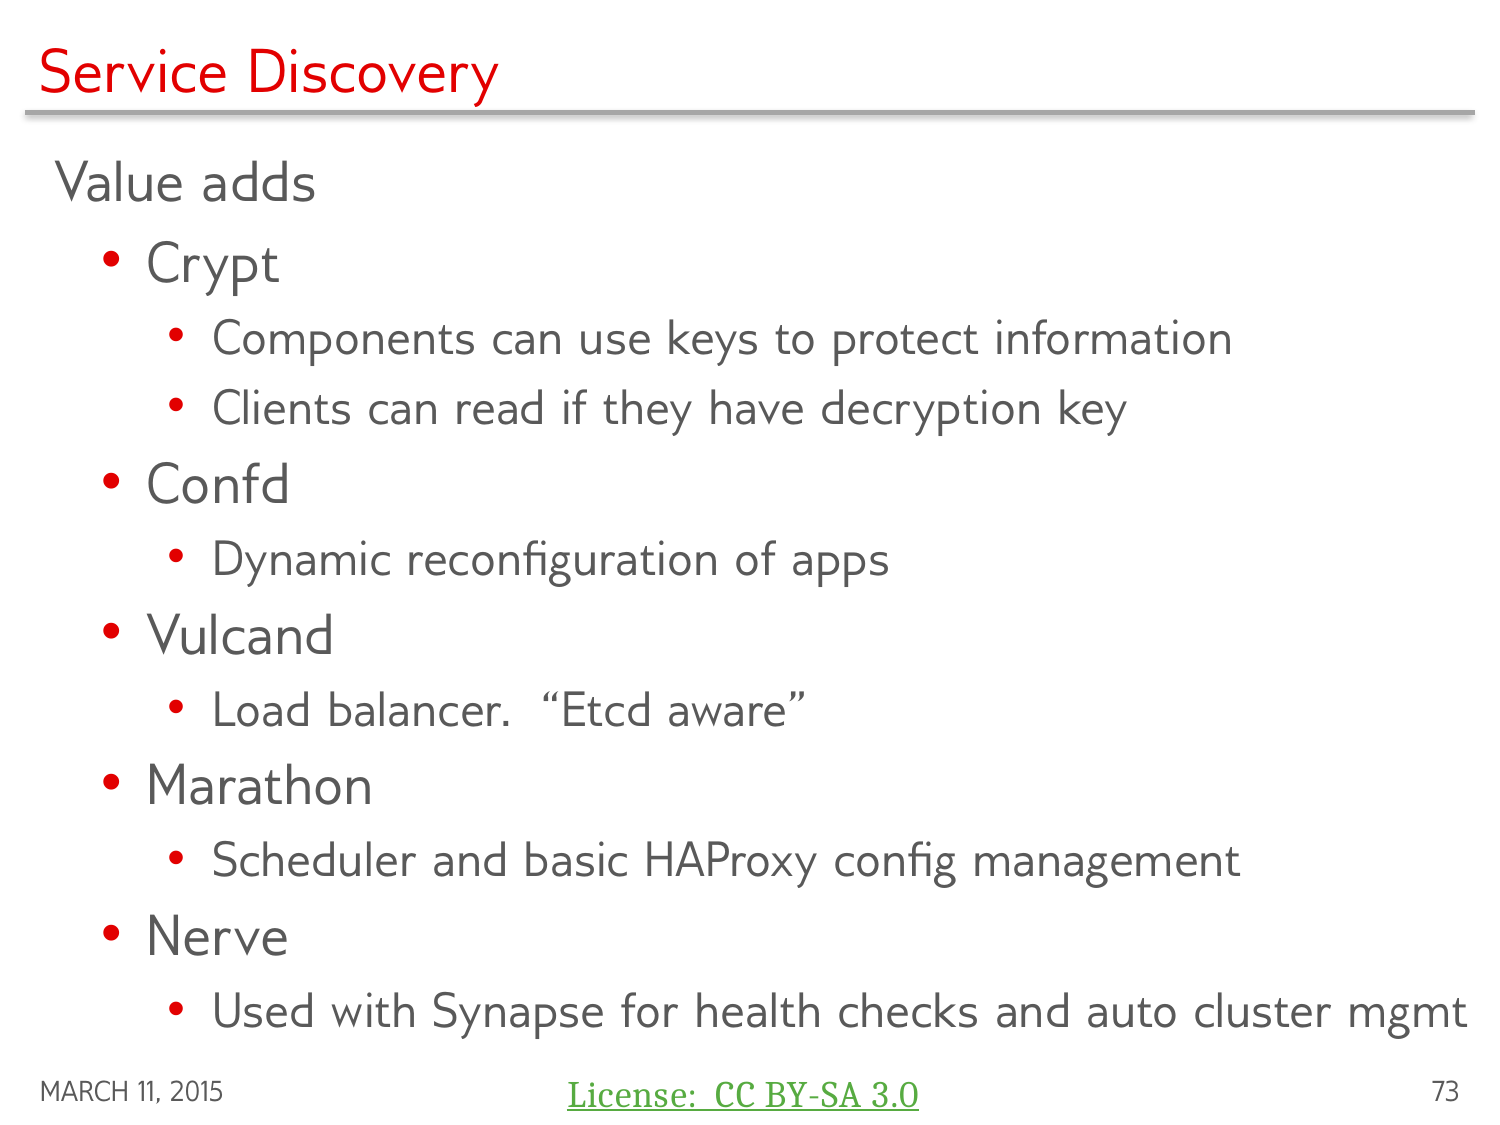

# Service Discovery
Value adds
Crypt
Components can use keys to protect information
Clients can read if they have decryption key
Confd
Dynamic reconfiguration of apps
Vulcand
Load balancer.  “Etcd aware”
Marathon
Scheduler and basic HAProxy config management
Nerve
Used with Synapse for health checks and auto cluster mgmt

March 11, 2015
73